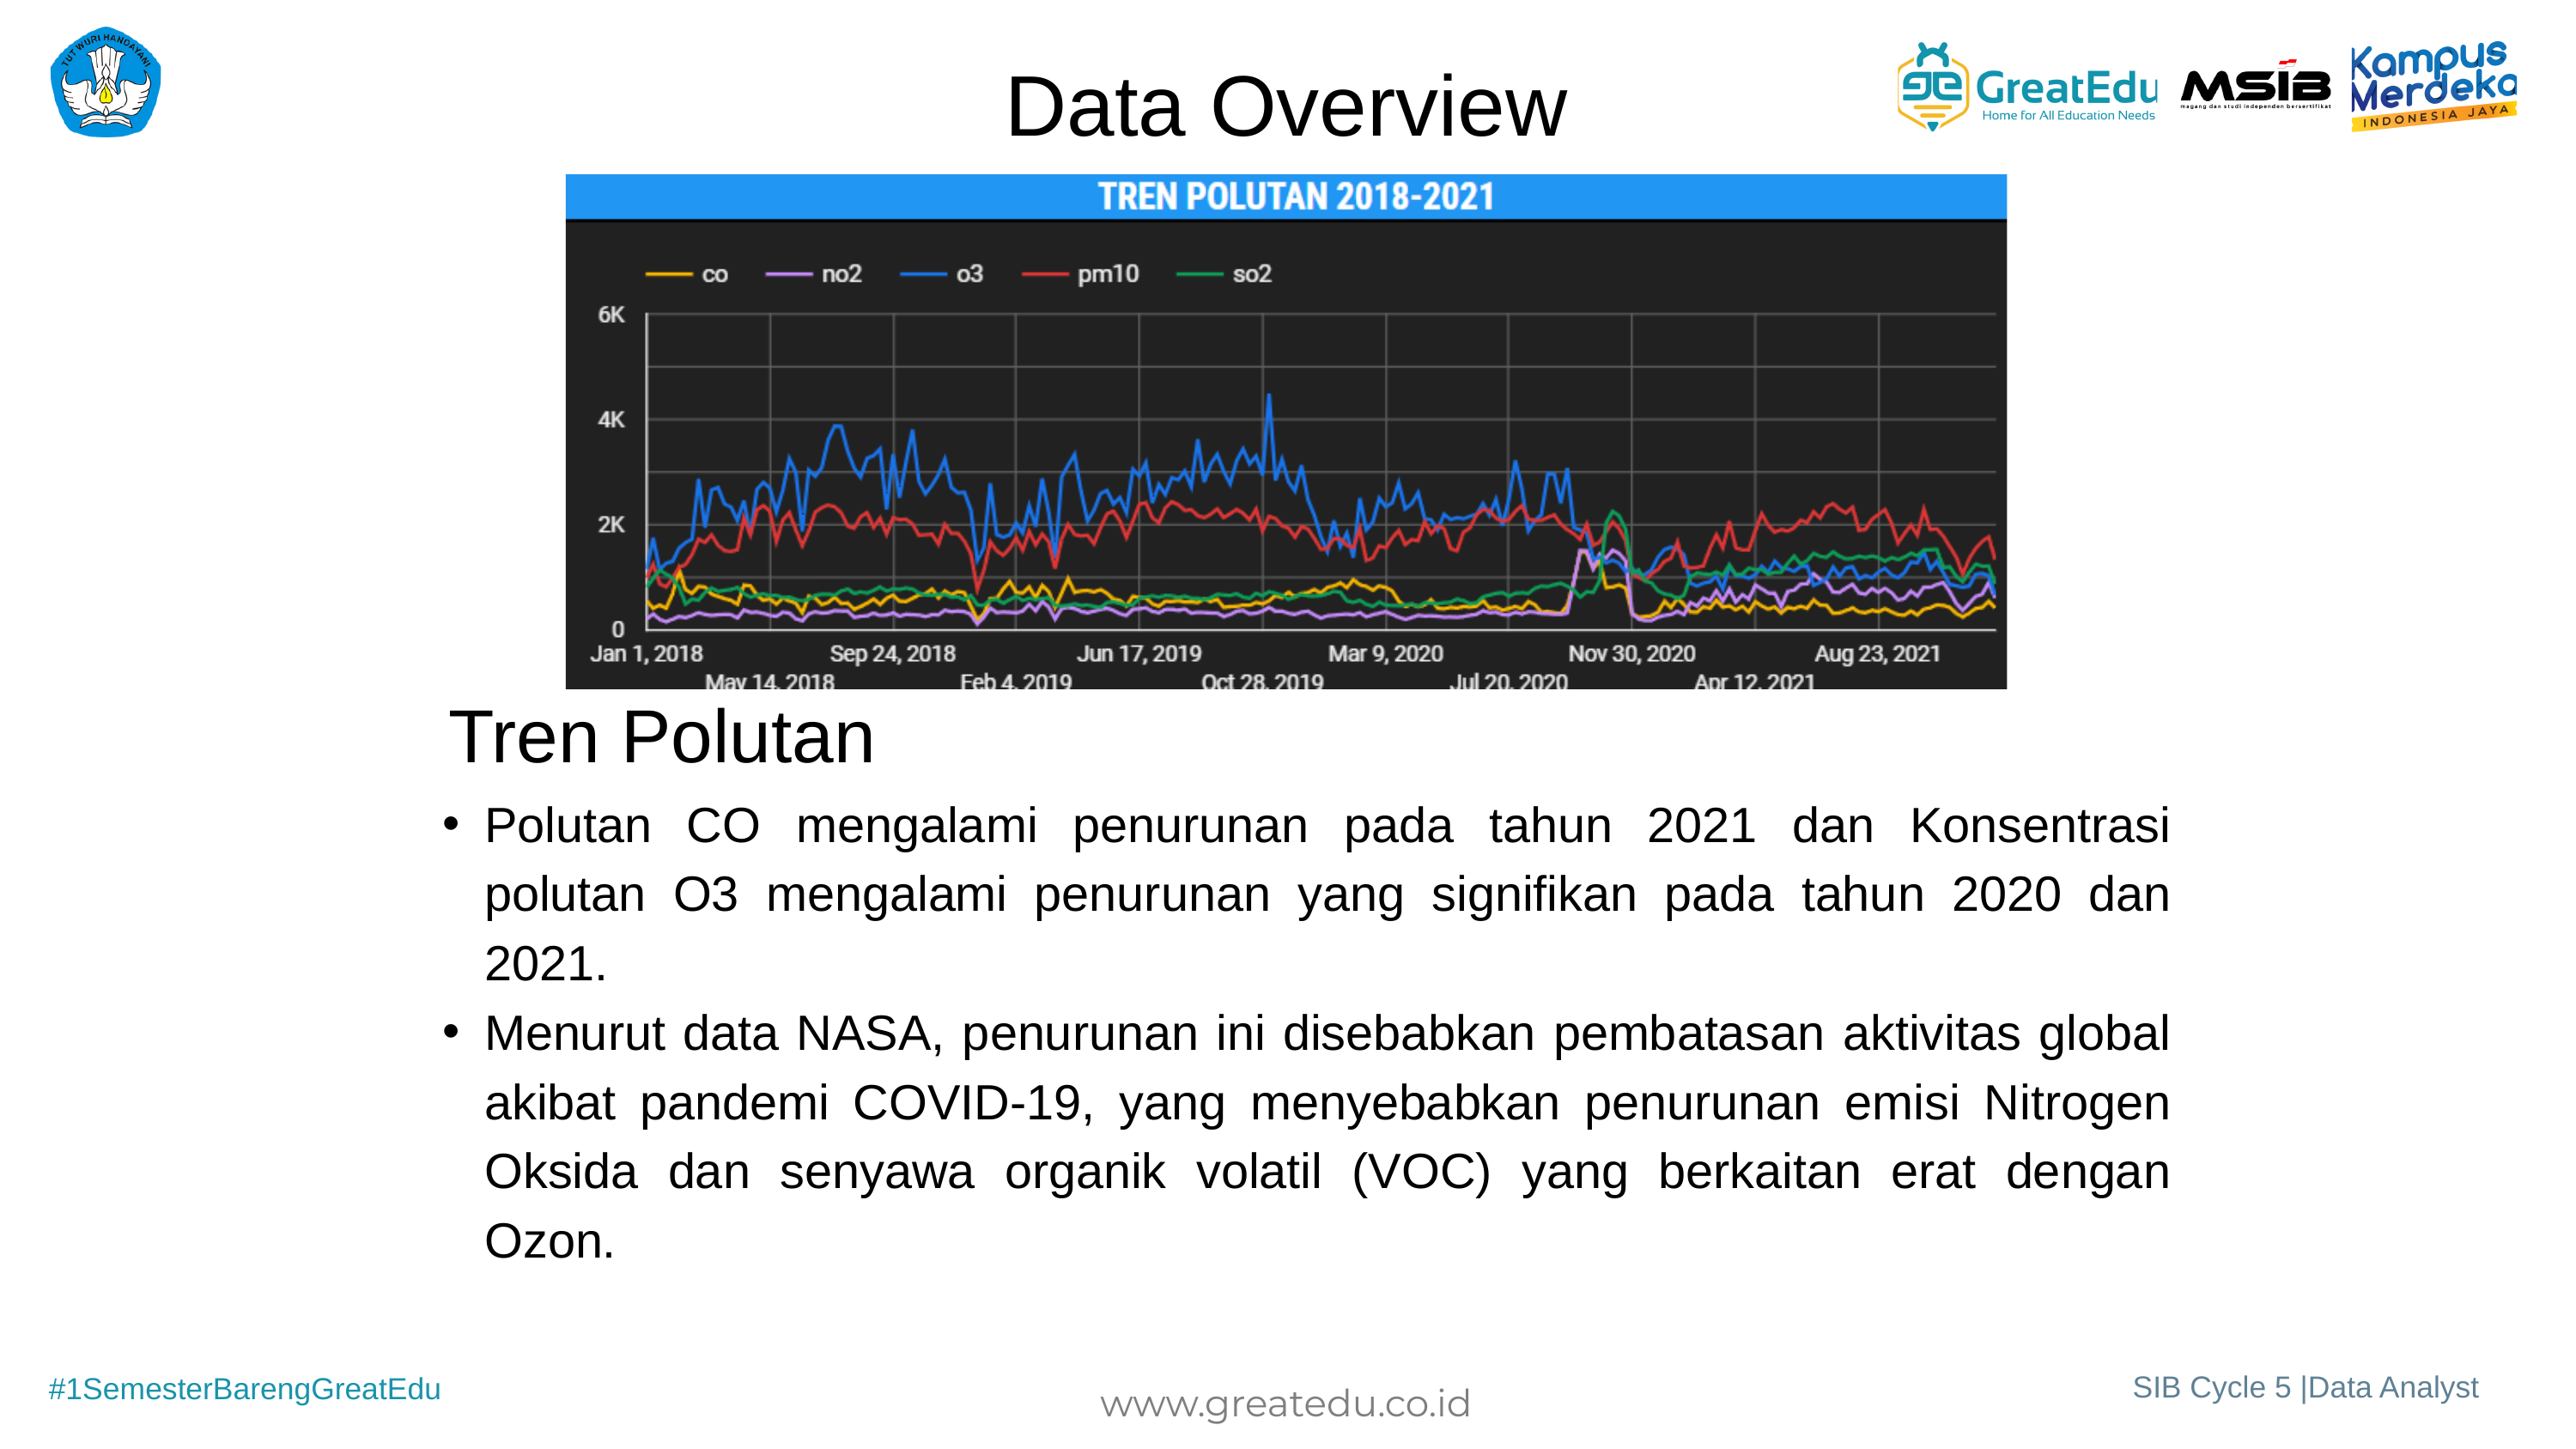

Data Overview

Tren Polutan

Polutan CO mengalami penurunan pada tahun 2021 dan Konsentrasi polutan O3 mengalami penurunan yang signifikan pada tahun 2020 dan 2021.
Menurut data NASA, penurunan ini disebabkan pembatasan aktivitas global akibat pandemi COVID-19, yang menyebabkan penurunan emisi Nitrogen Oksida dan senyawa organik volatil (VOC) yang berkaitan erat dengan Ozon.

www.greatedu.co.id
SIB Cycle 5 |Data Analyst
#1SemesterBarengGreatEdu